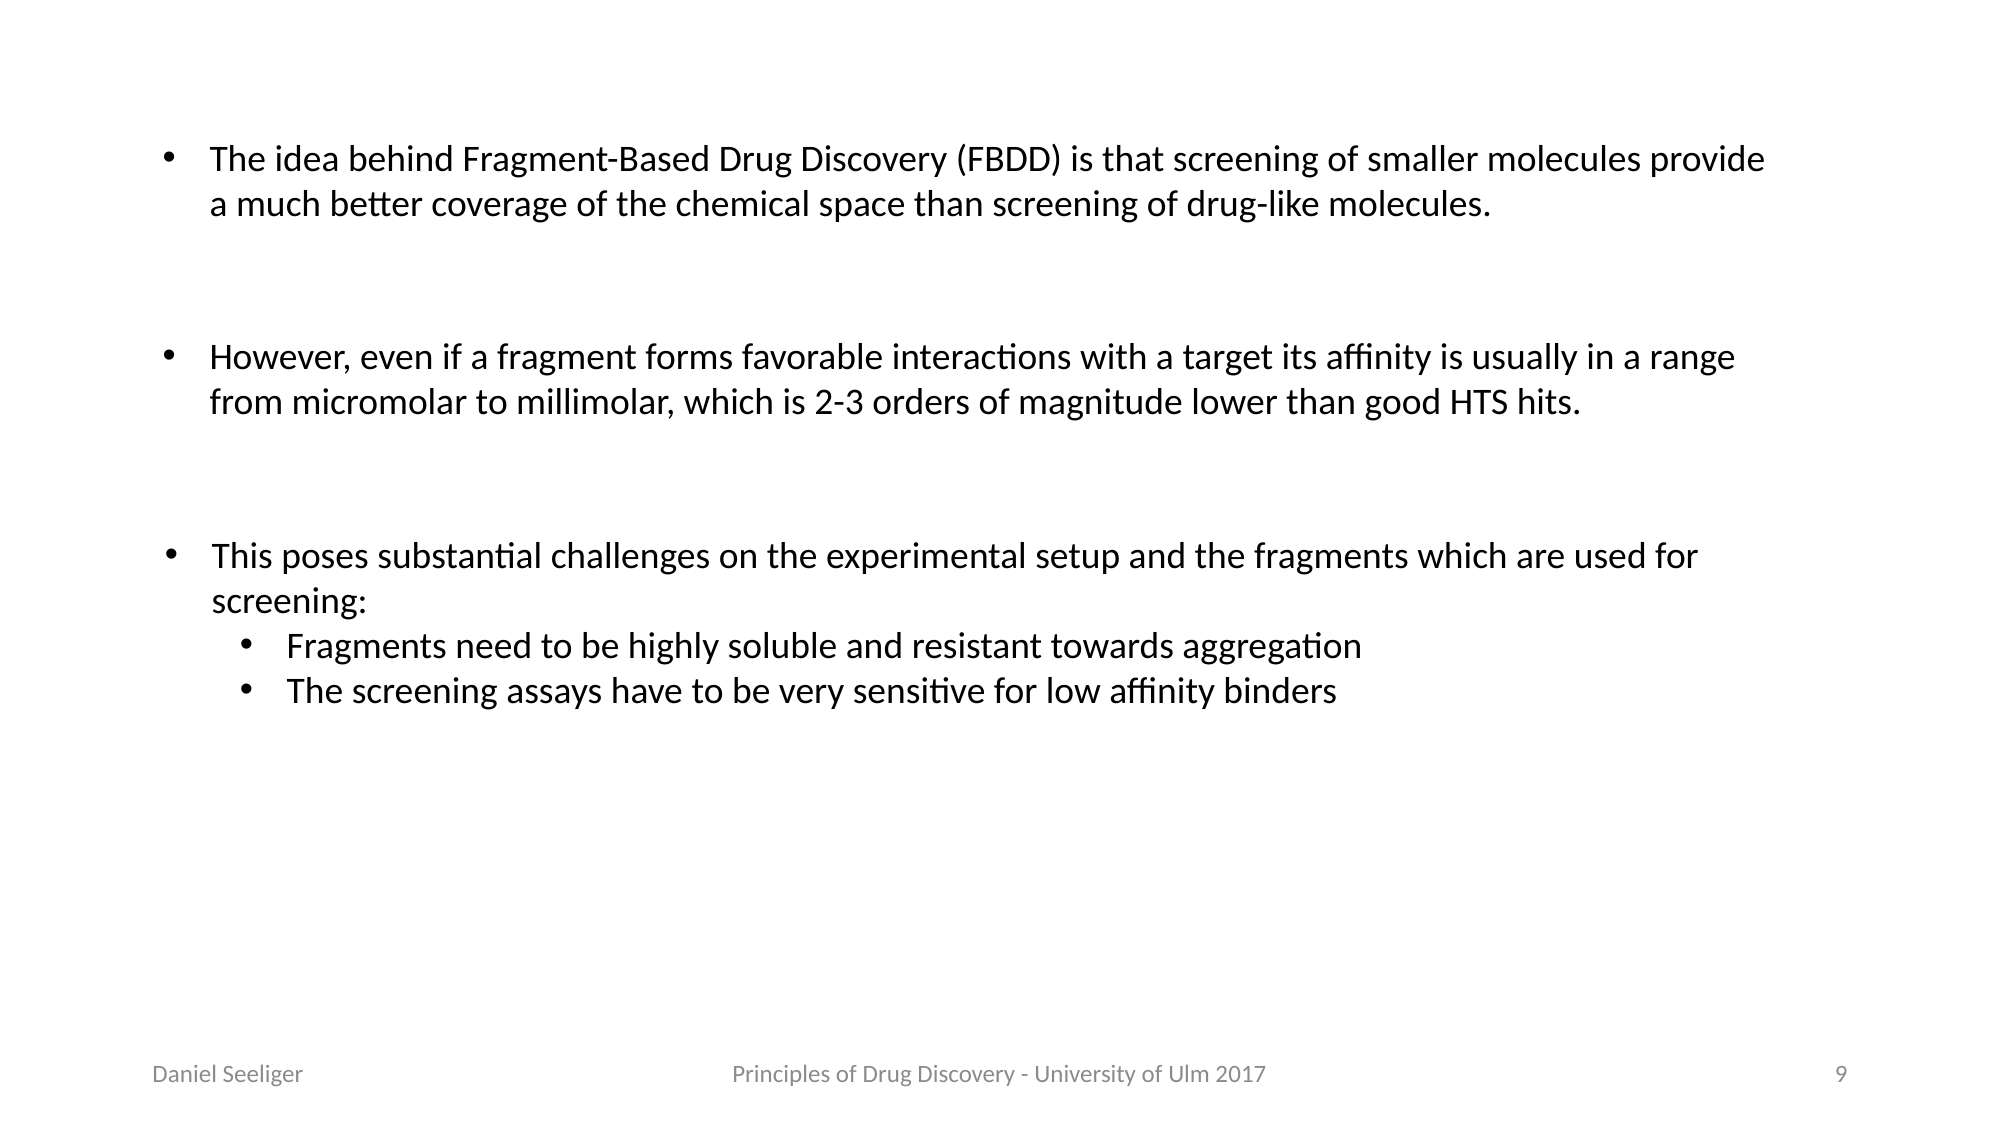

The idea behind Fragment-Based Drug Discovery (FBDD) is that screening of smaller molecules provide a much better coverage of the chemical space than screening of drug-like molecules.
However, even if a fragment forms favorable interactions with a target its affinity is usually in a range from micromolar to millimolar, which is 2-3 orders of magnitude lower than good HTS hits.
This poses substantial challenges on the experimental setup and the fragments which are used for screening:
Fragments need to be highly soluble and resistant towards aggregation
The screening assays have to be very sensitive for low affinity binders
Daniel Seeliger
Principles of Drug Discovery - University of Ulm 2017
9